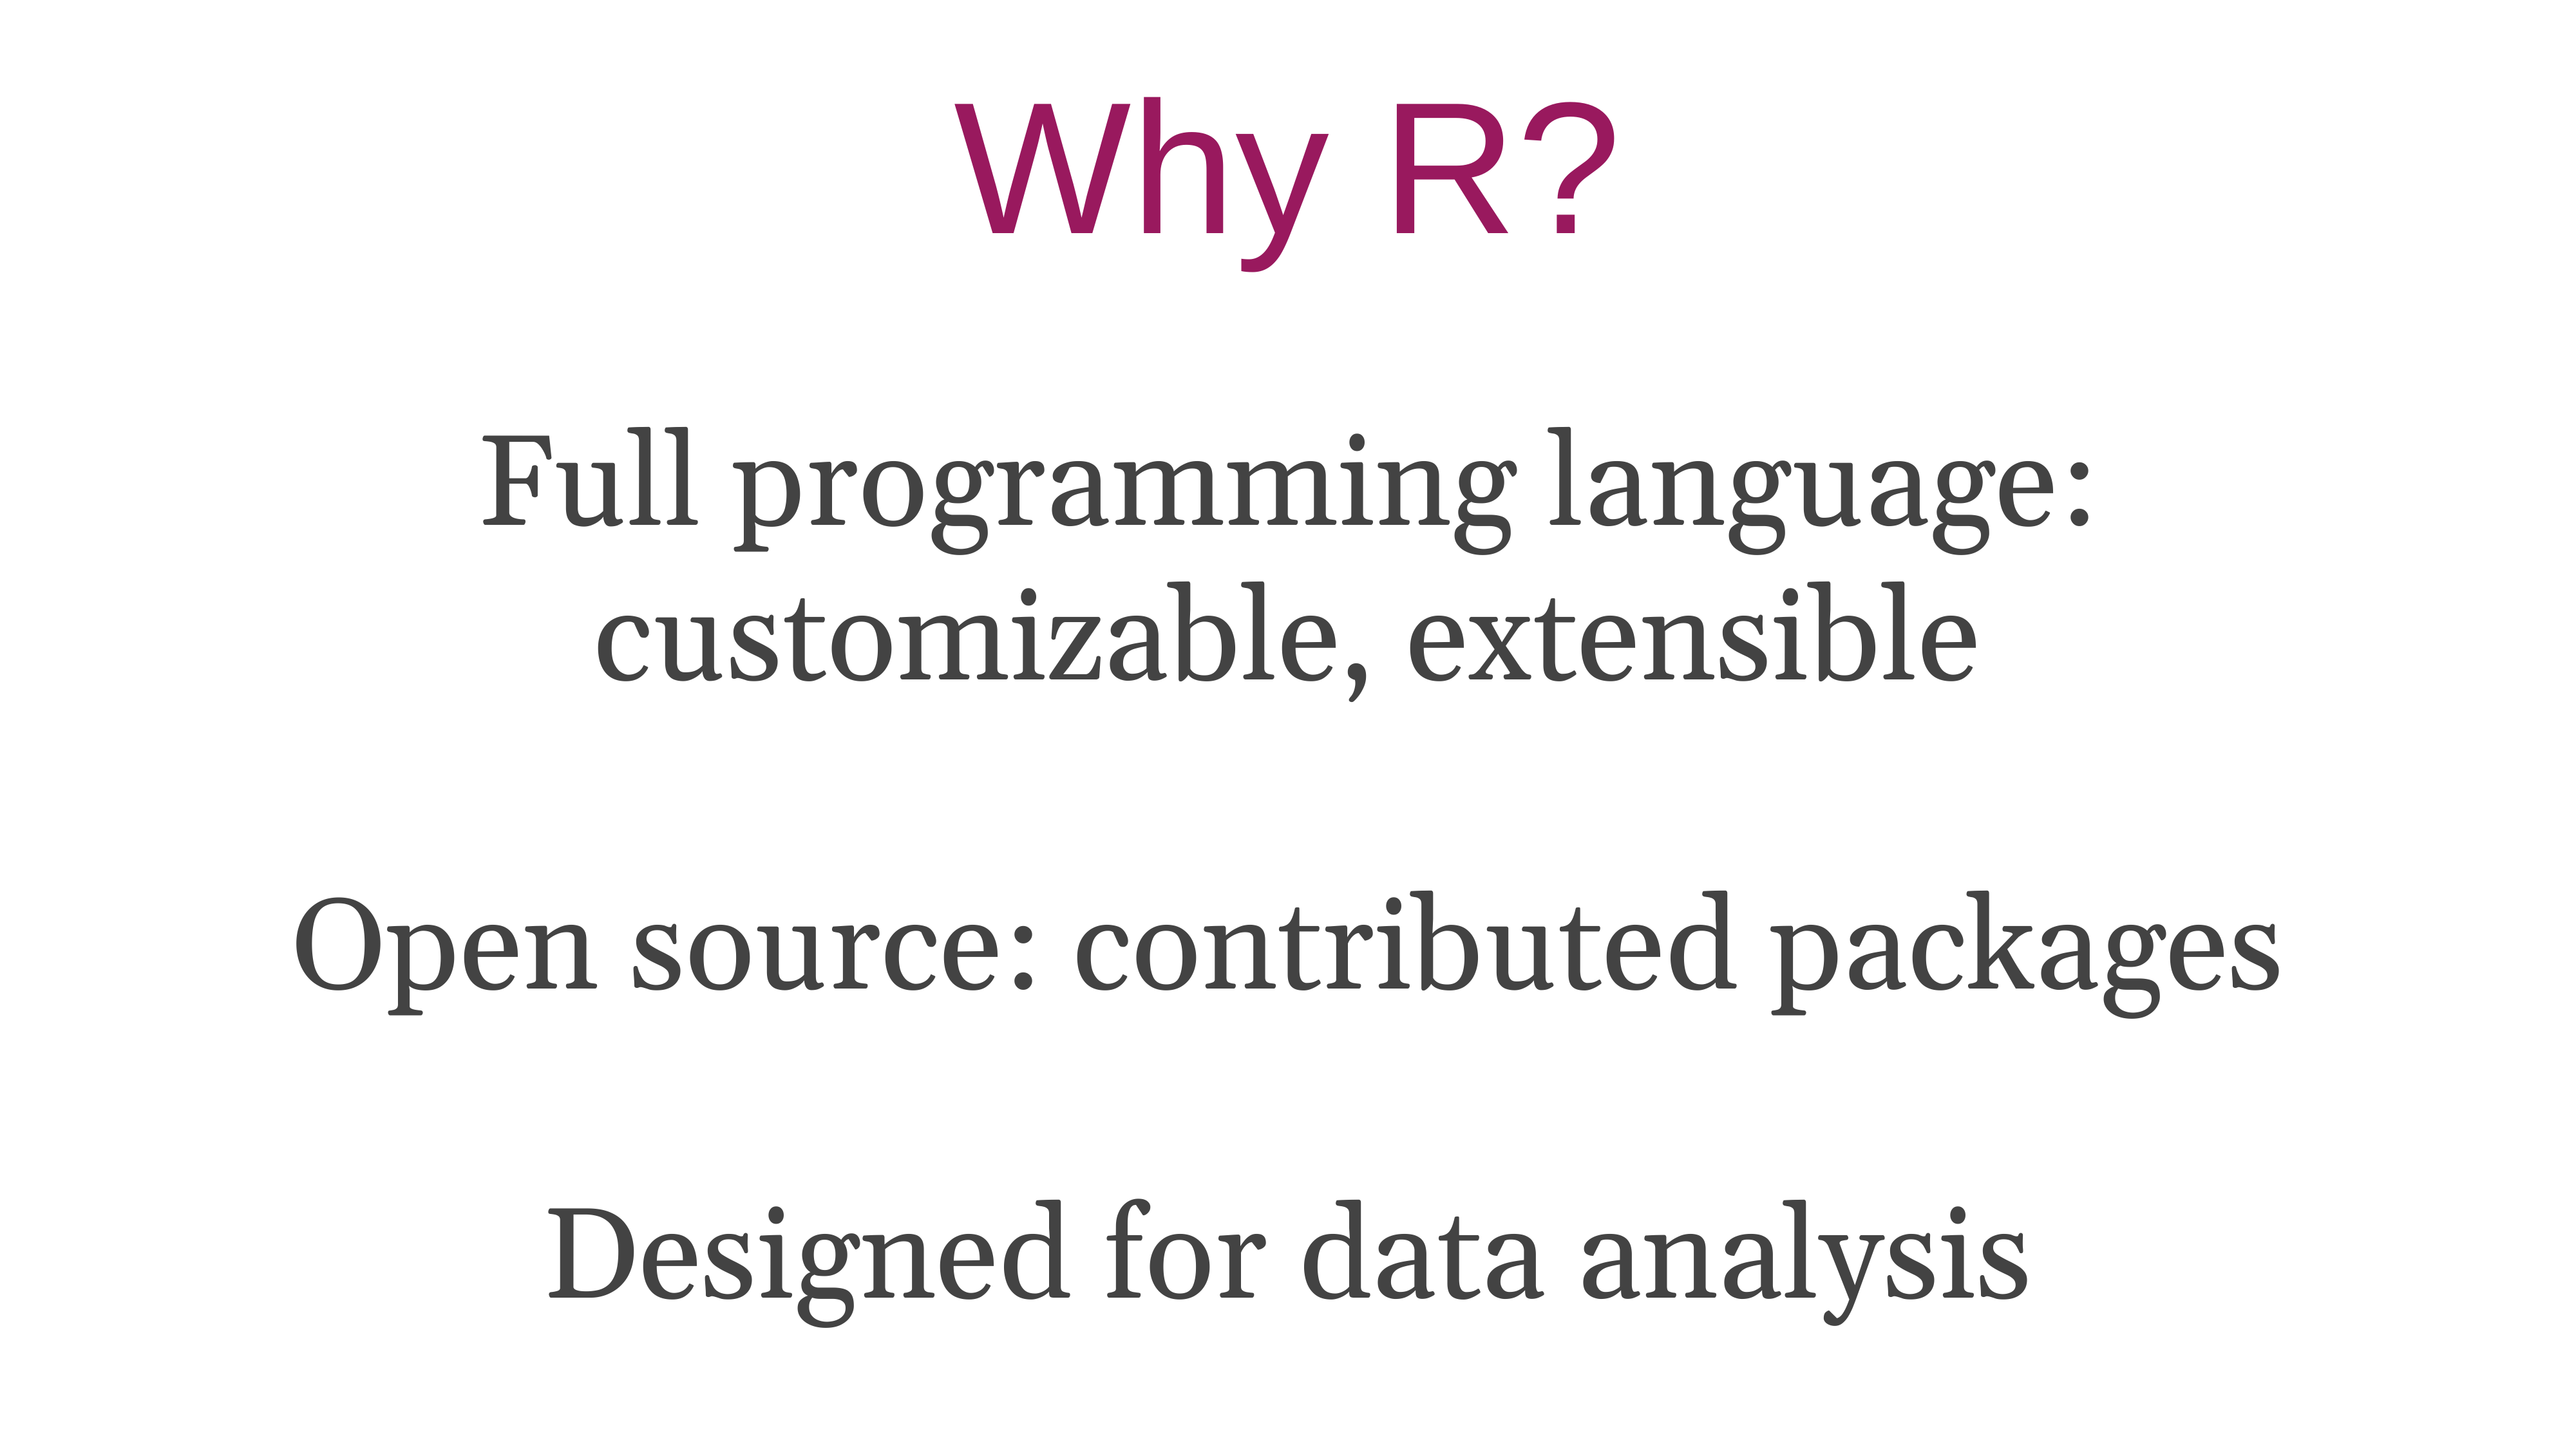

# Why R?
Full programming language: customizable, extensible

Open source: contributed packages

Designed for data analysis